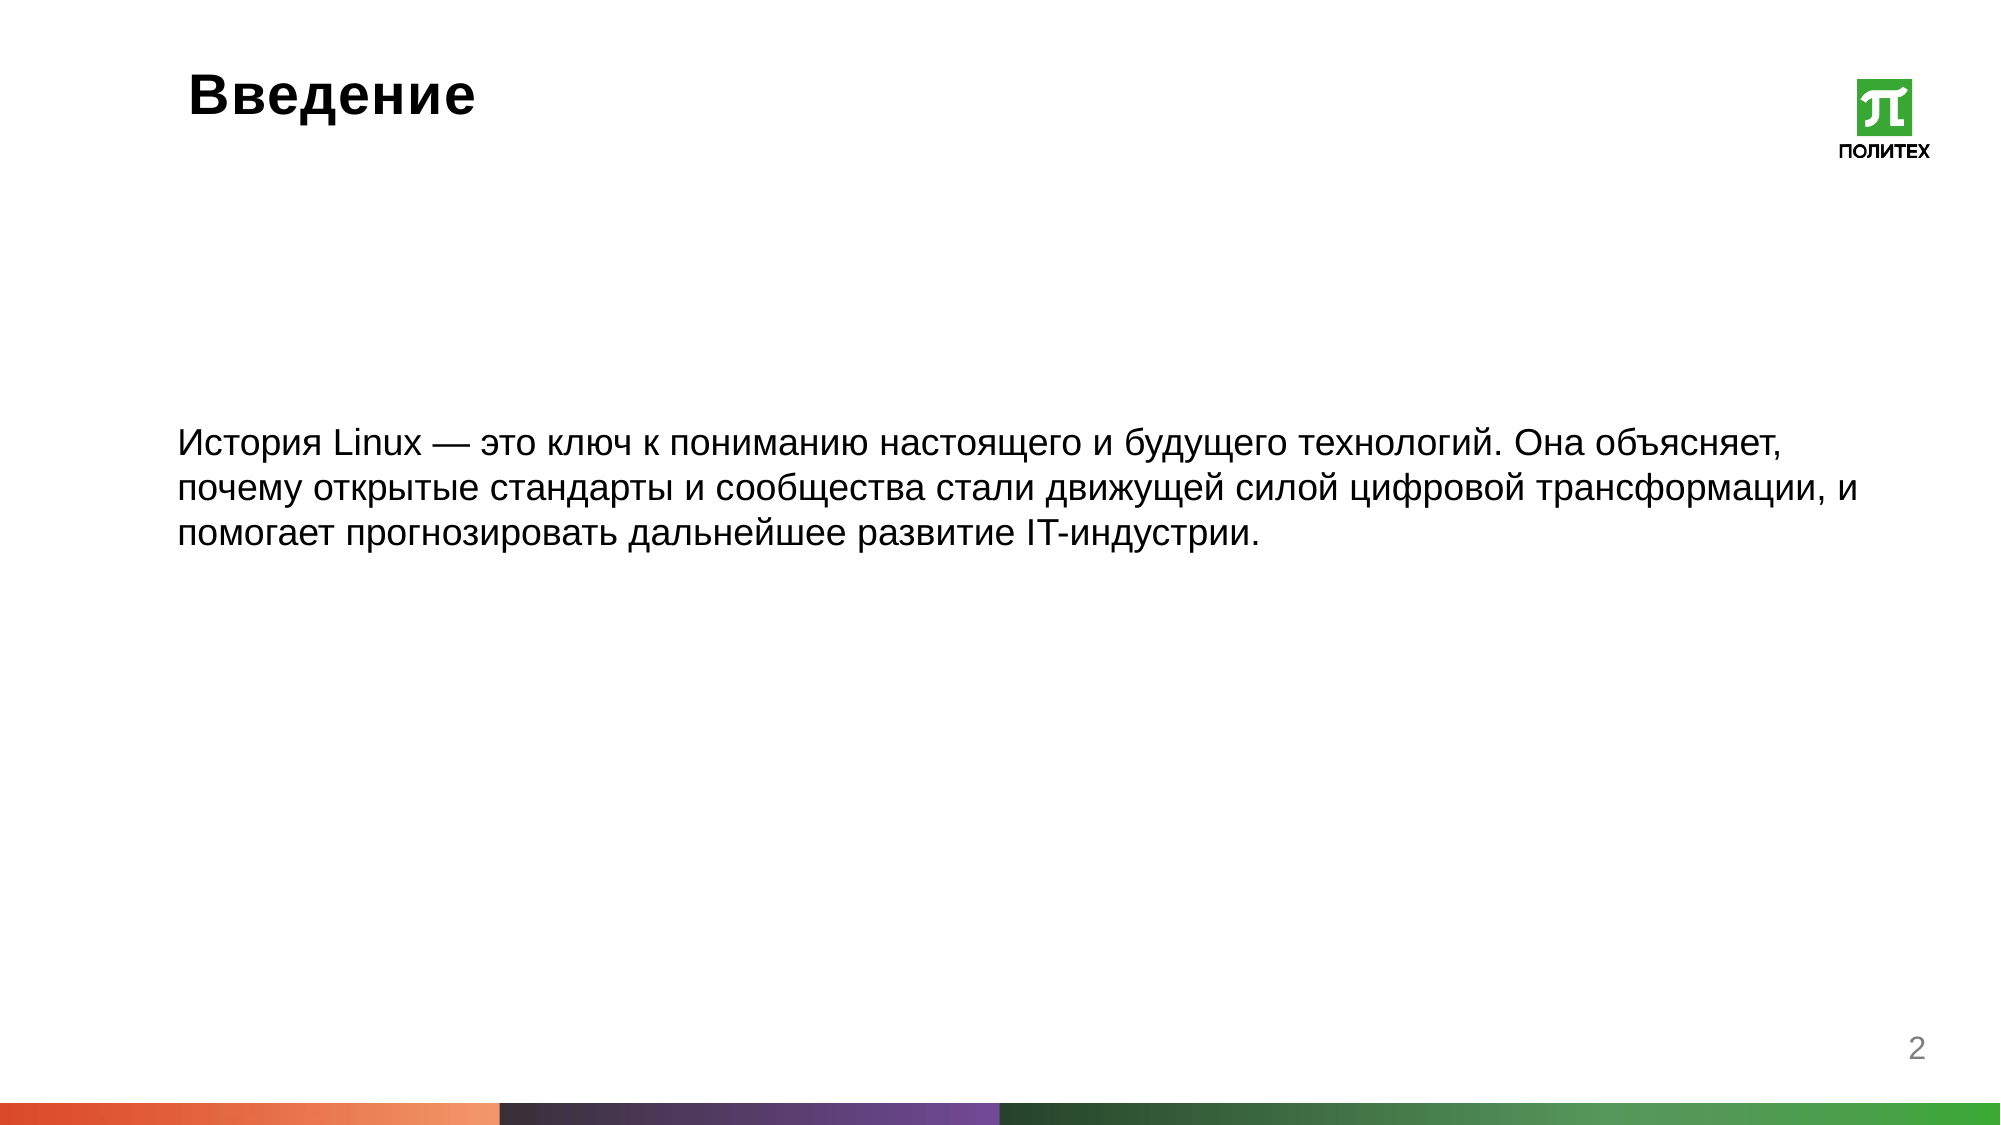

# Введение
История Linux — это ключ к пониманию настоящего и будущего технологий. Она объясняет, почему открытые стандарты и сообщества стали движущей силой цифровой трансформации, и помогает прогнозировать дальнейшее развитие IT-индустрии.
2